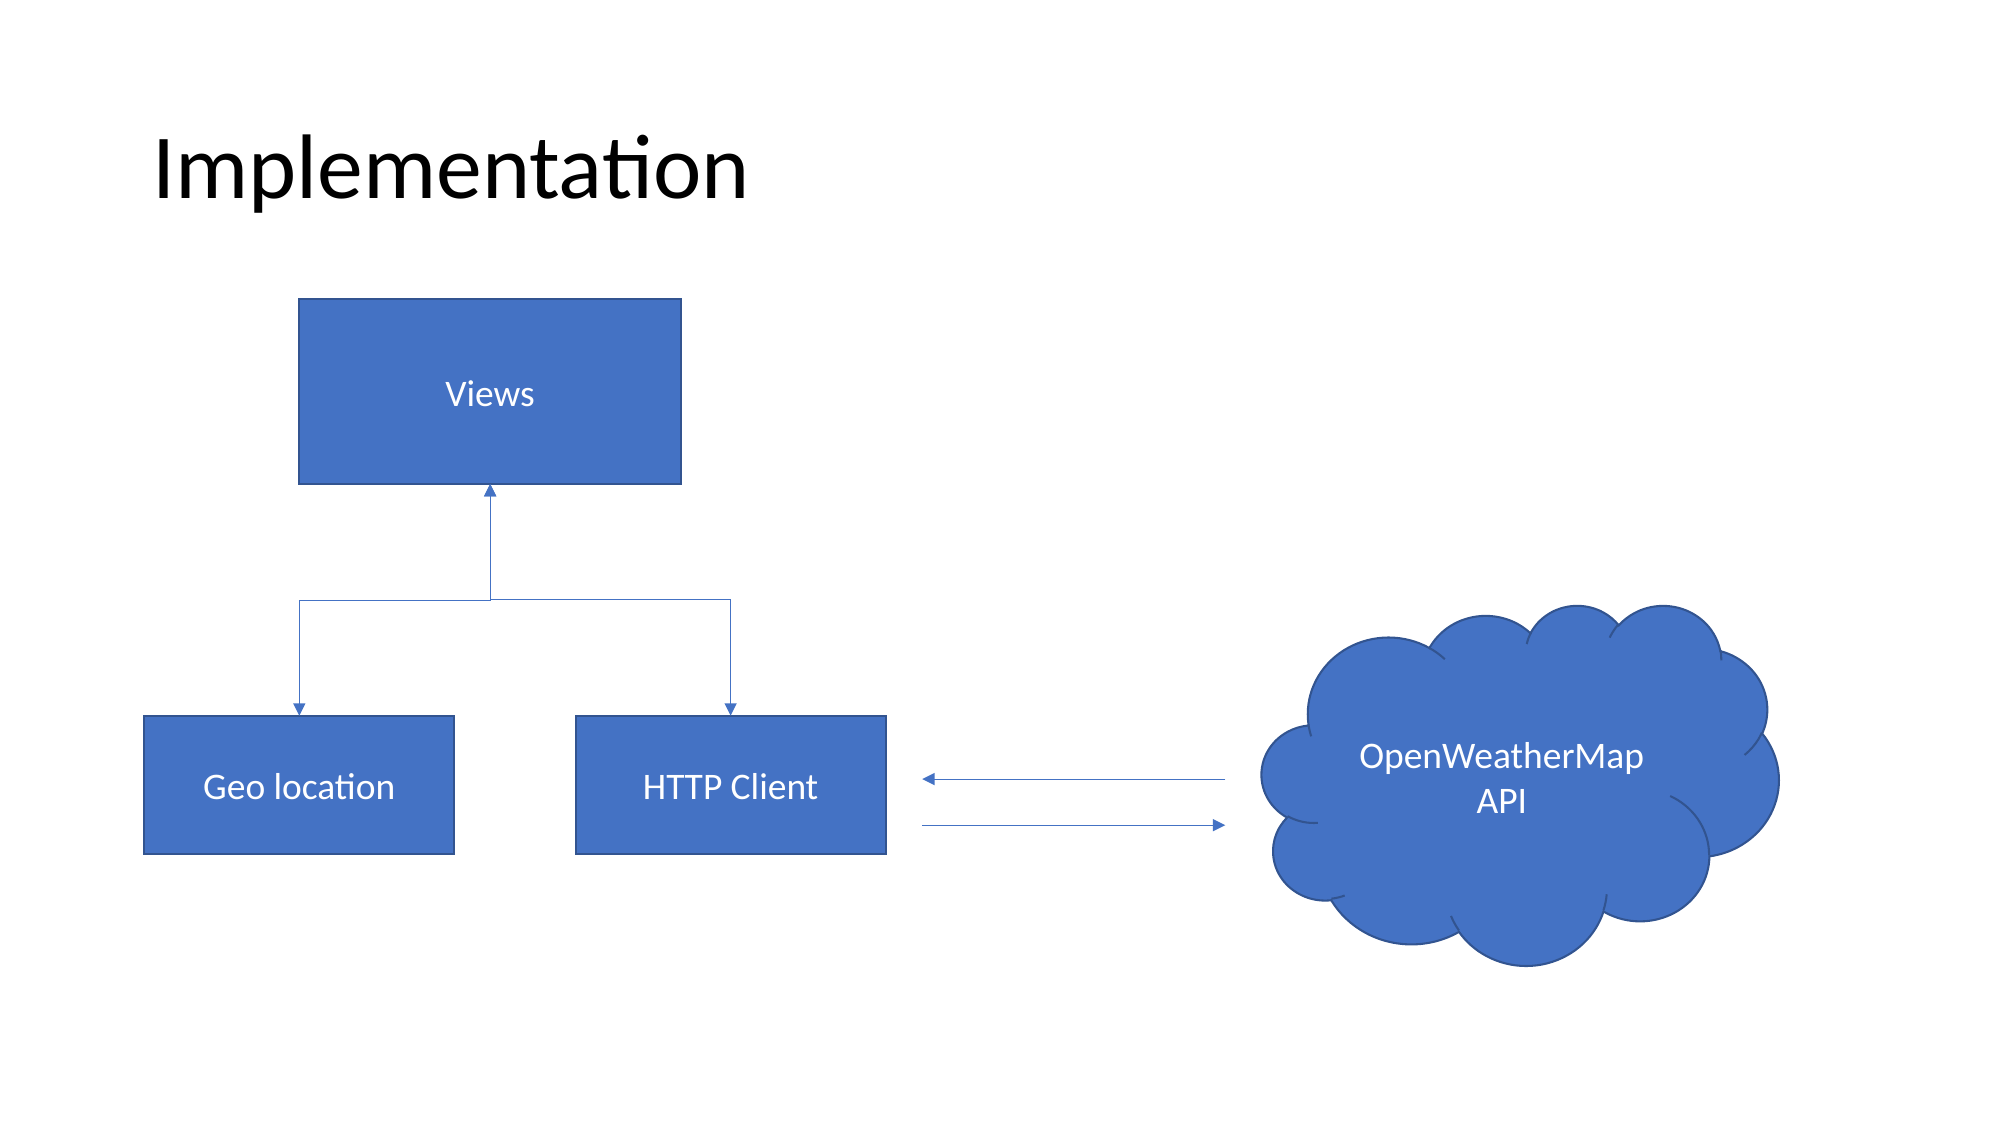

# Implementation

Views
OpenWeatherMap API
Geo location
HTTP Client